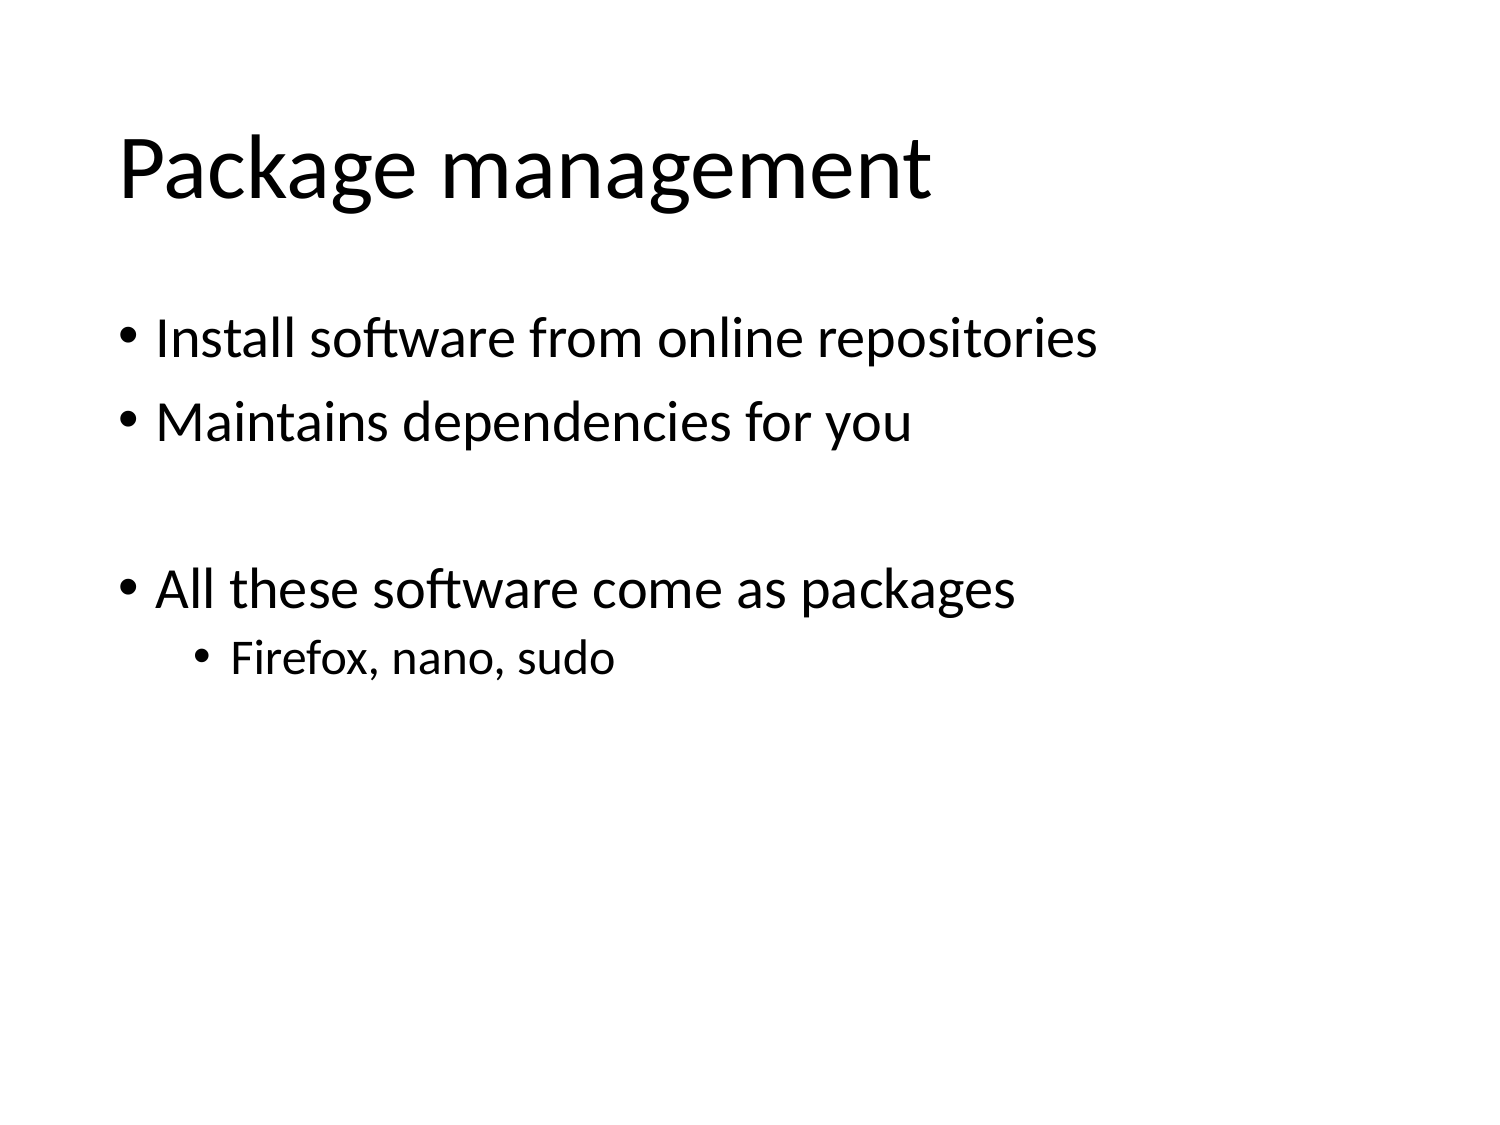

# Package management
Install software from online repositories
Maintains dependencies for you

All these software come as packages
Firefox, nano, sudo